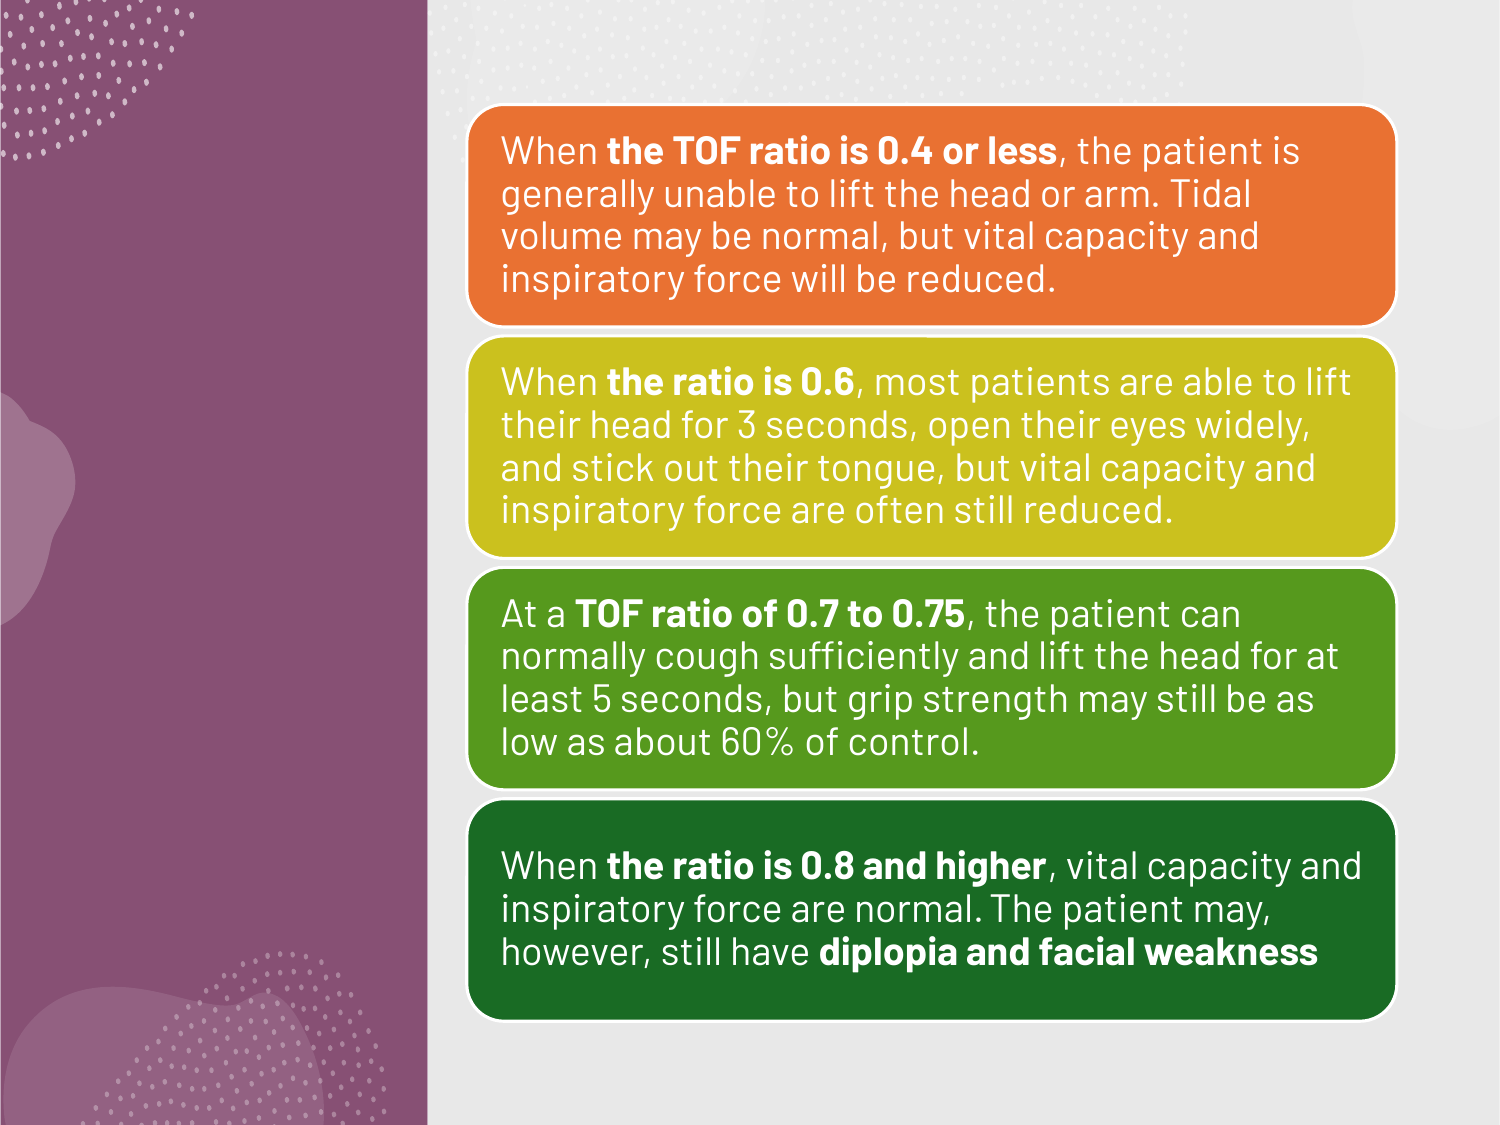

When the TOF ratio is 0.4 or less, the patient is generally unable to lift the head or arm. Tidal volume may be normal, but vital capacity and inspiratory force will be reduced.
When the ratio is 0.6, most patients are able to lift their head for 3 seconds, open their eyes widely, and stick out their tongue, but vital capacity and inspiratory force are often still reduced.
At a TOF ratio of 0.7 to 0.75, the patient can normally cough sufficiently and lift the head for at least 5 seconds, but grip strength may still be as low as about 60% of control.
When the ratio is 0.8 and higher, vital capacity and inspiratory force are normal. The patient may, however, still have diplopia and facial weakness